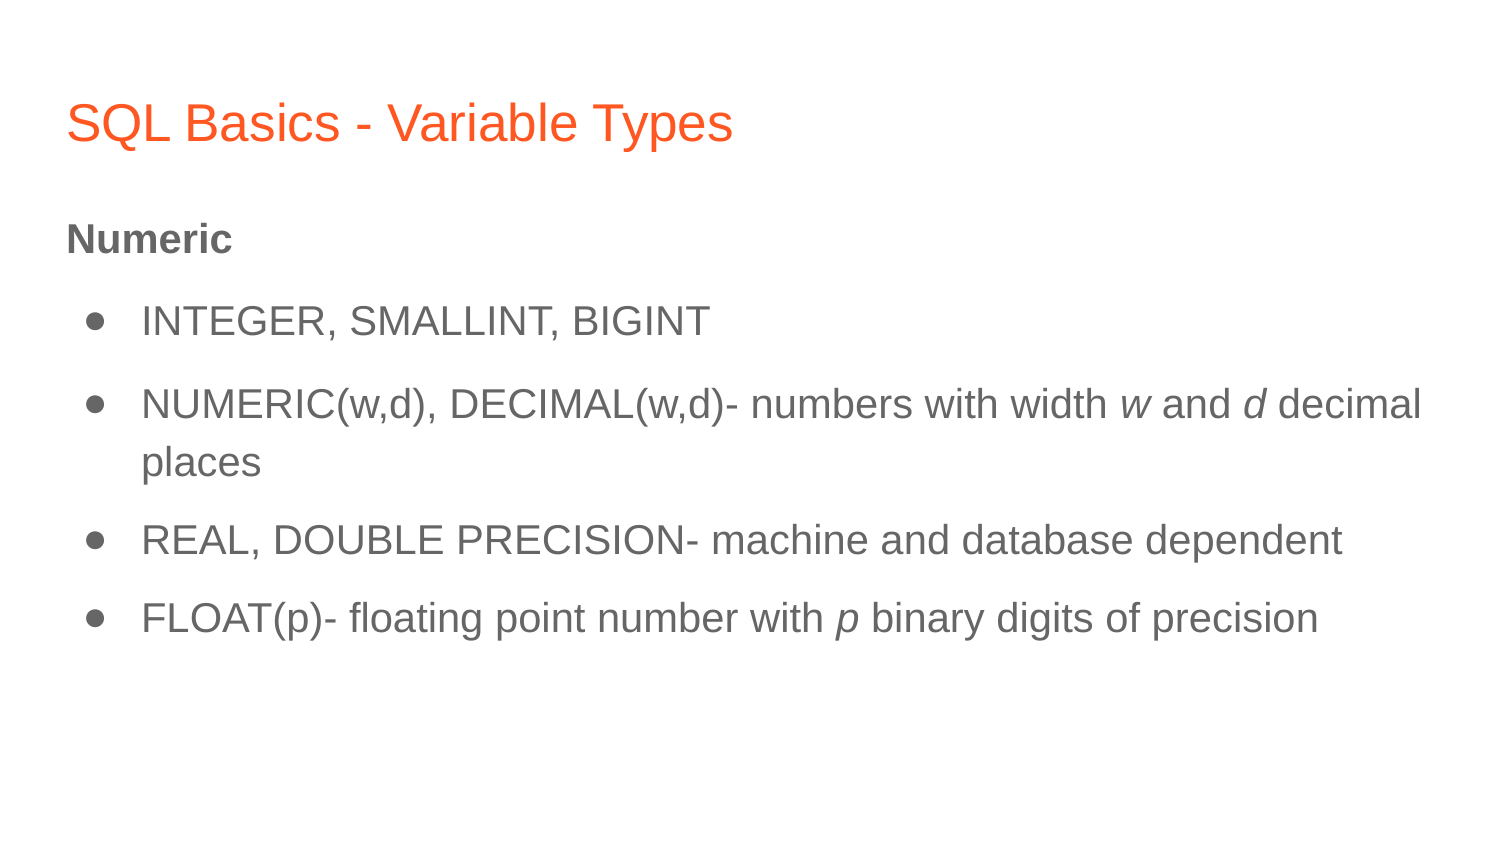

# SQL Basics - Variable Types
Numeric
INTEGER, SMALLINT, BIGINT
NUMERIC(w,d), DECIMAL(w,d)- numbers with width w and d decimal places
REAL, DOUBLE PRECISION- machine and database dependent
FLOAT(p)- floating point number with p binary digits of precision